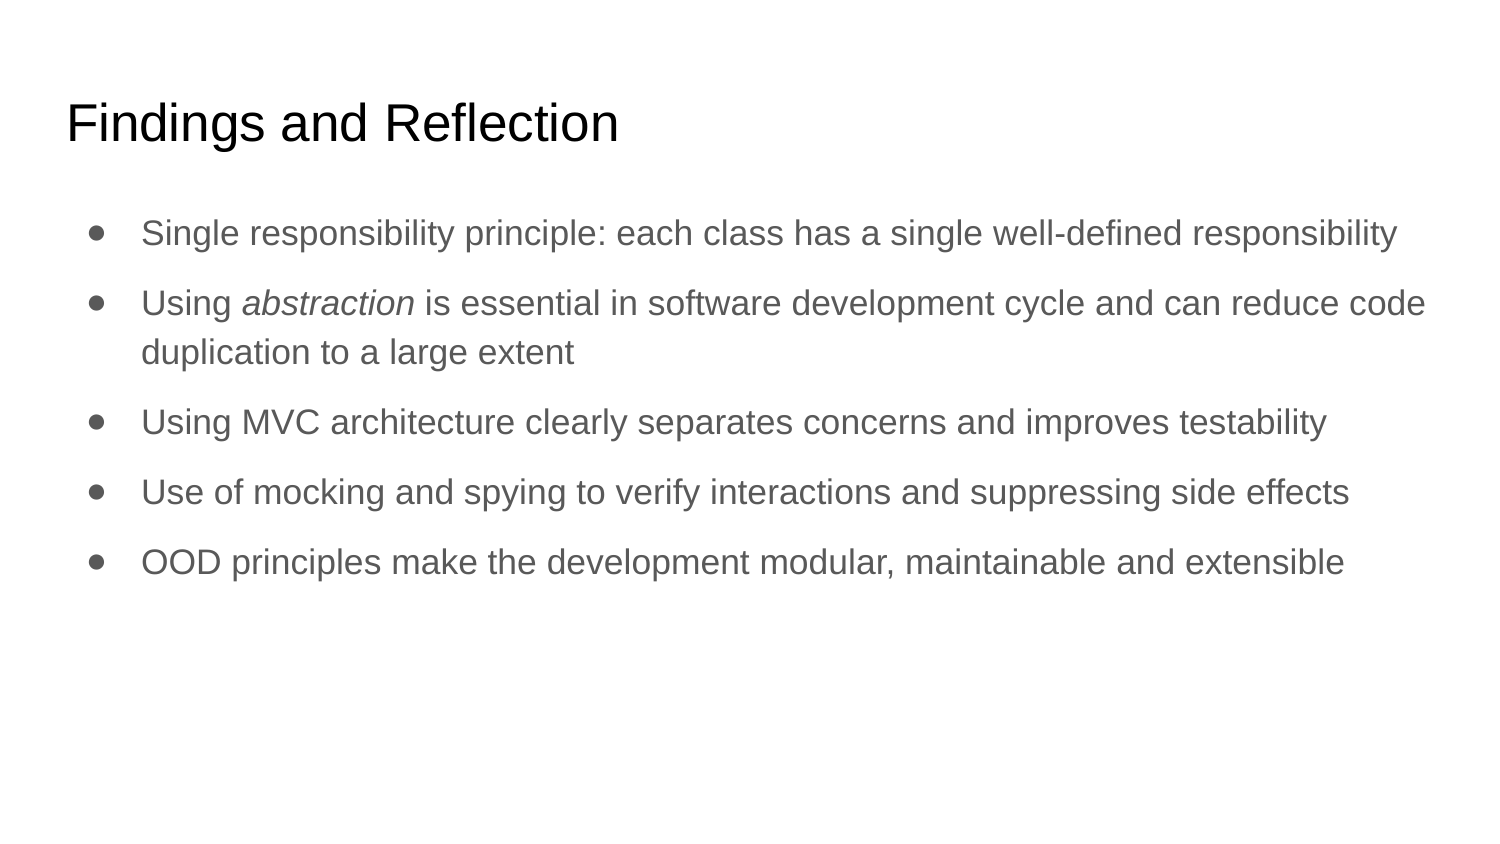

# Findings and Reflection
Single responsibility principle: each class has a single well-defined responsibility
Using abstraction is essential in software development cycle and can reduce code duplication to a large extent
Using MVC architecture clearly separates concerns and improves testability
Use of mocking and spying to verify interactions and suppressing side effects
OOD principles make the development modular, maintainable and extensible